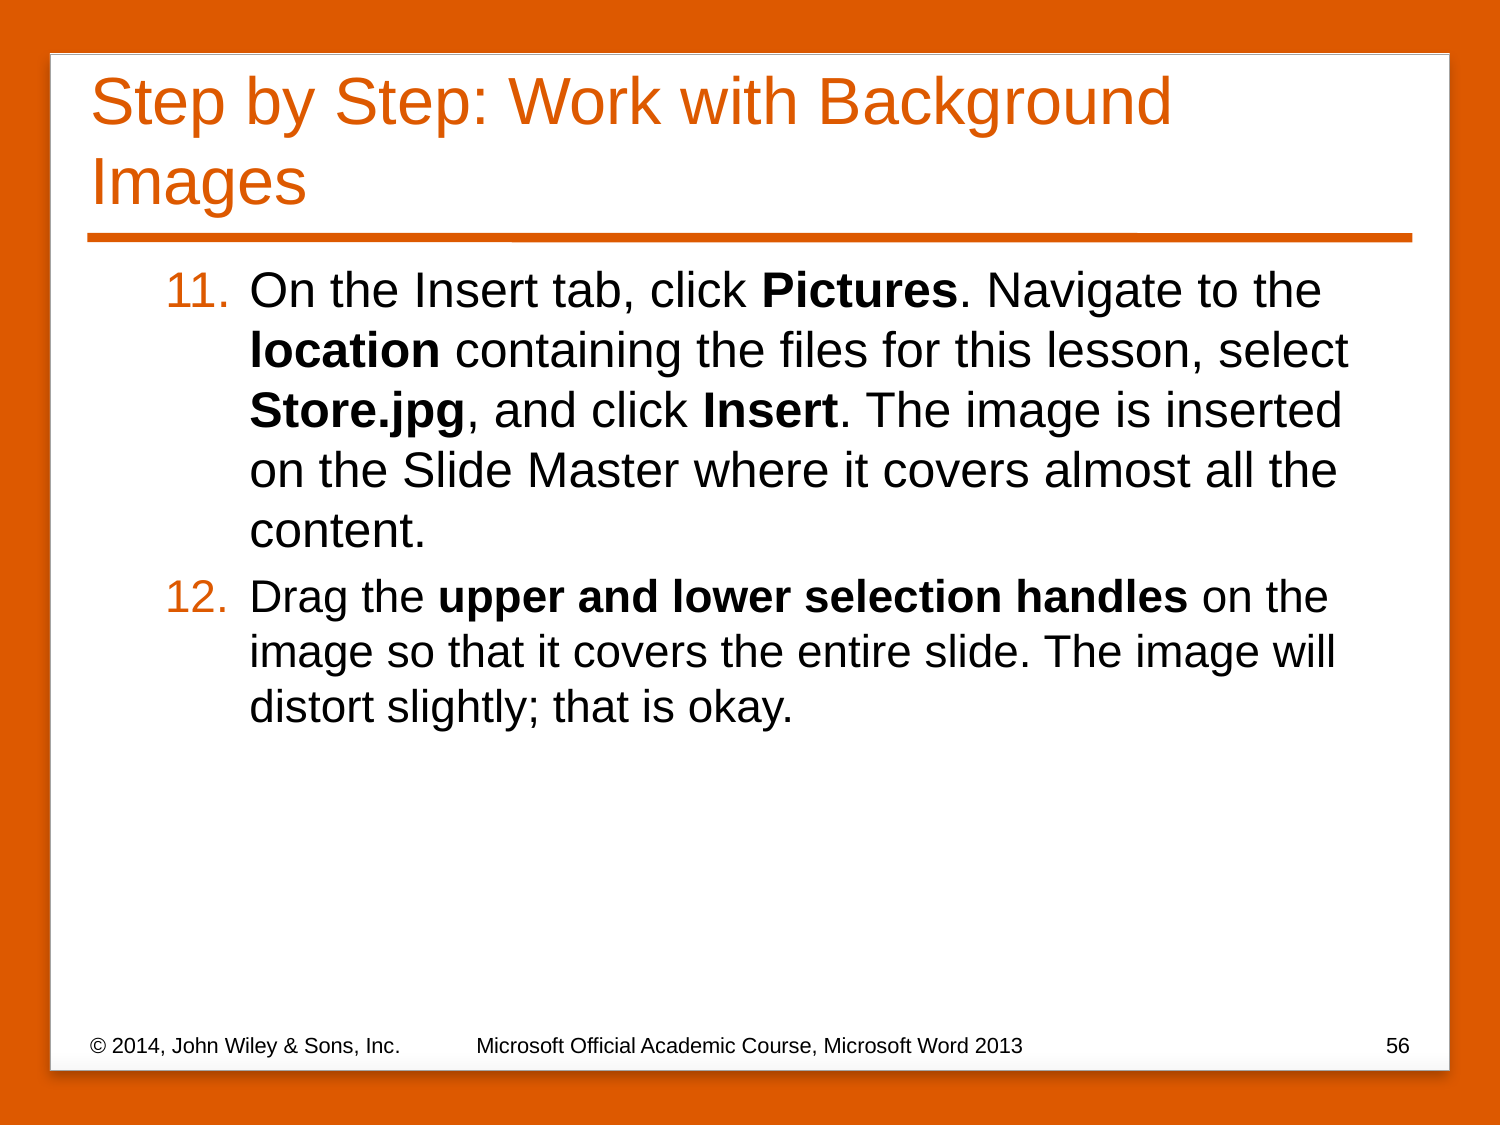

# Step by Step: Work with Background Images
On the Insert tab, click Pictures. Navigate to the location containing the files for this lesson, select Store.jpg, and click Insert. The image is inserted on the Slide Master where it covers almost all the content.
Drag the upper and lower selection handles on the image so that it covers the entire slide. The image will distort slightly; that is okay.
© 2014, John Wiley & Sons, Inc.
Microsoft Official Academic Course, Microsoft Word 2013
56